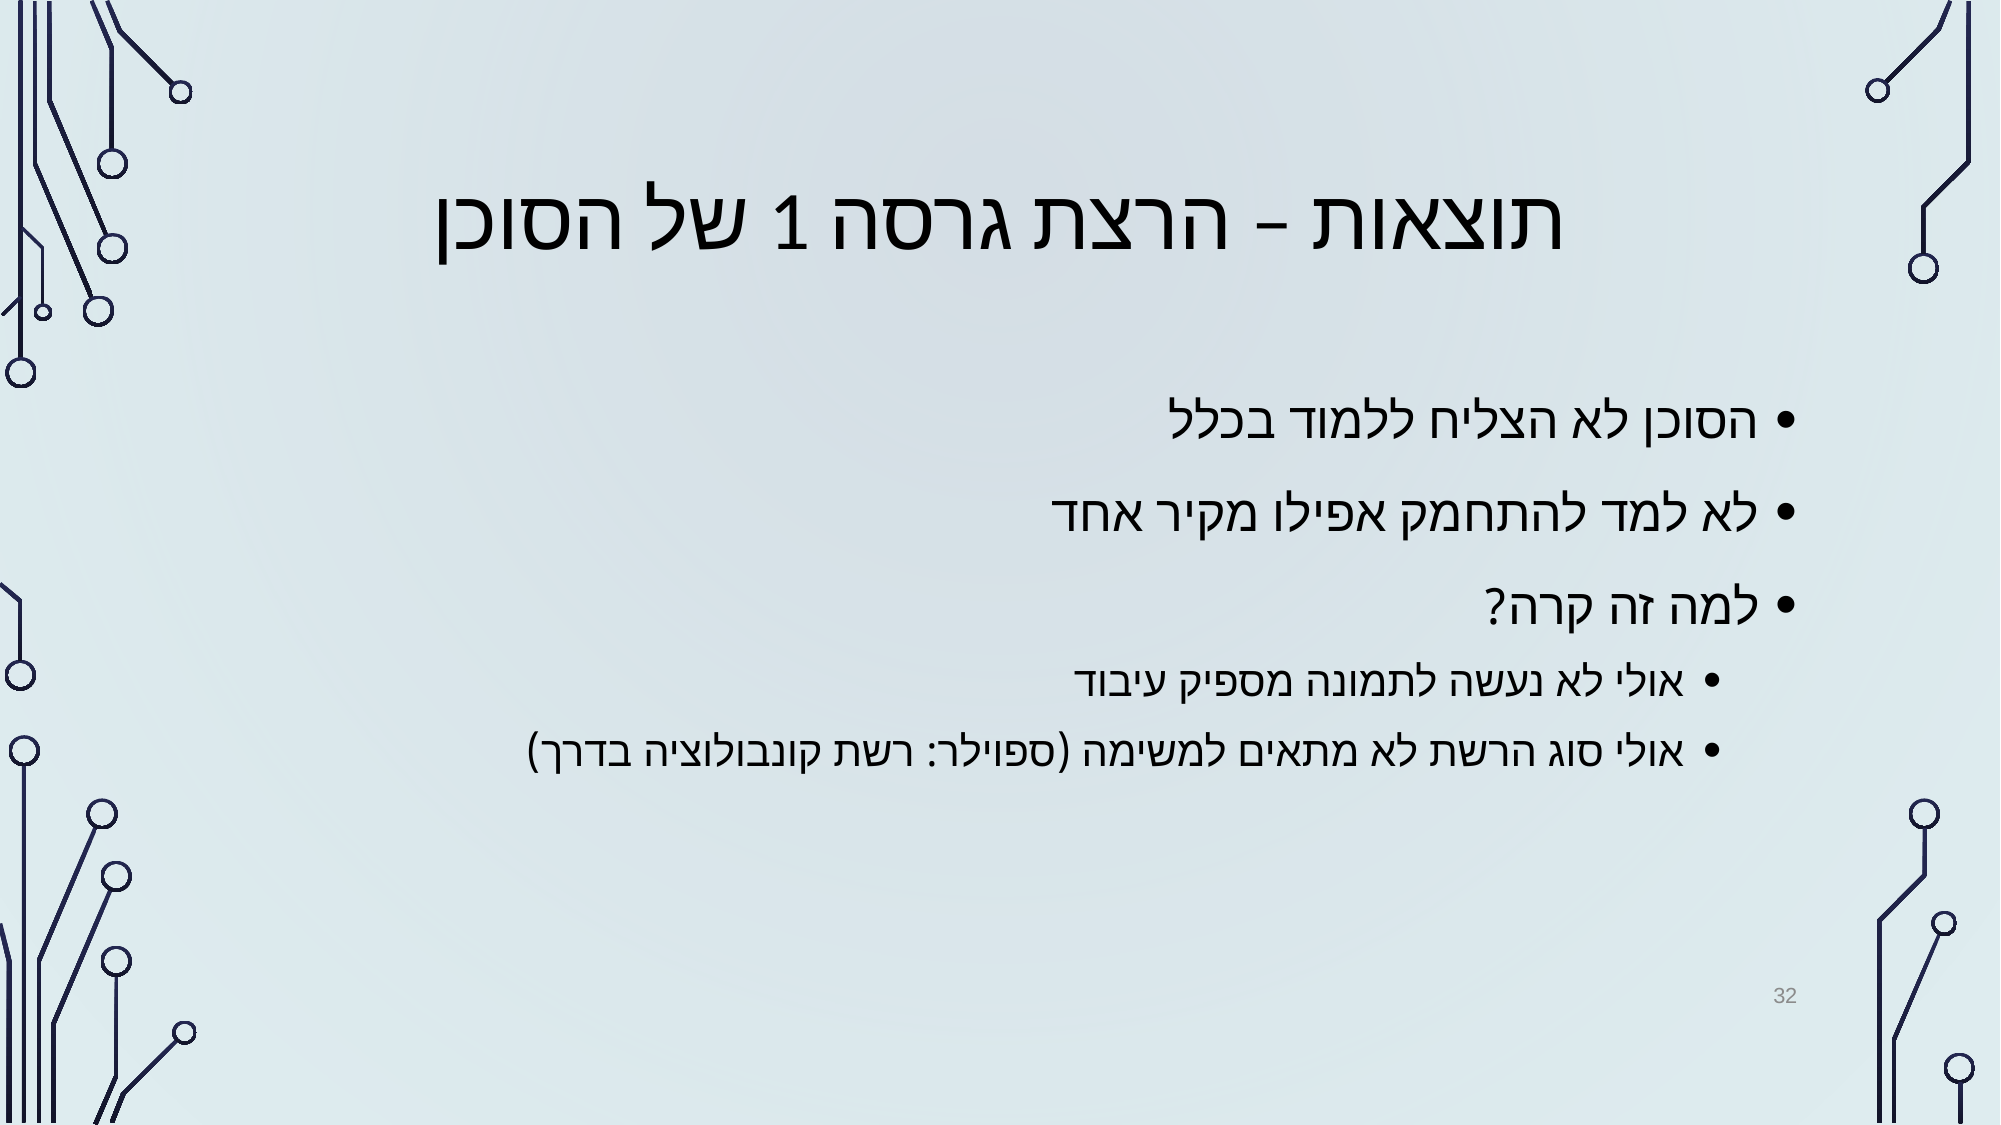

# תוצאות – הרצת גרסה 1 של הסוכן
הסוכן לא הצליח ללמוד בכלל
לא למד להתחמק אפילו מקיר אחד
למה זה קרה?
אולי לא נעשה לתמונה מספיק עיבוד
אולי סוג הרשת לא מתאים למשימה (ספוילר: רשת קונבולוציה בדרך)
32